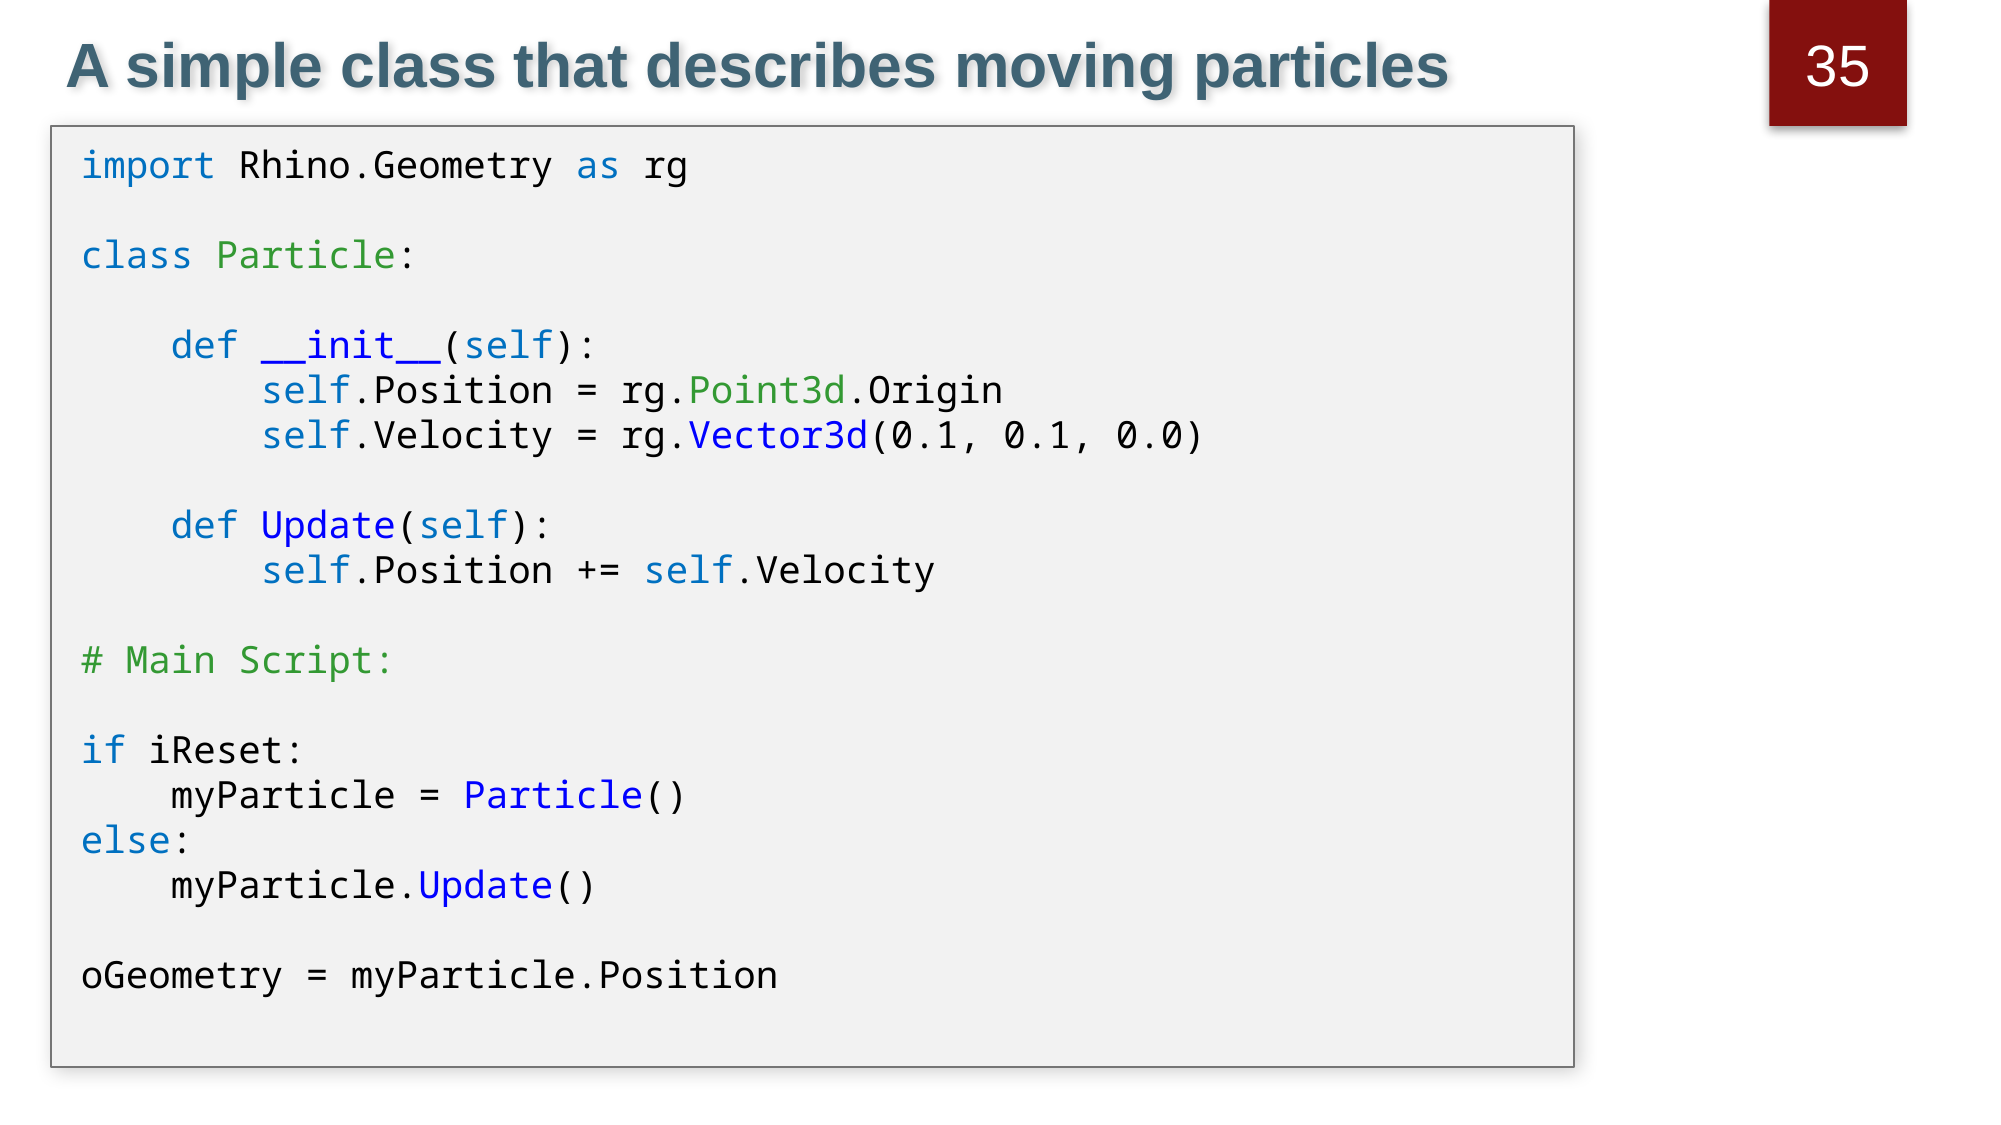

35
# A simple class that describes moving particles
import Rhino.Geometry as rg

class Particle:

    def __init__(self):
        self.Position = rg.Point3d.Origin
        self.Velocity = rg.Vector3d(0.1, 0.1, 0.0)

    def Update(self):
        self.Position += self.Velocity

# Main Script:

if iReset:
    myParticle = Particle()
else:
    myParticle.Update()

oGeometry = myParticle.Position